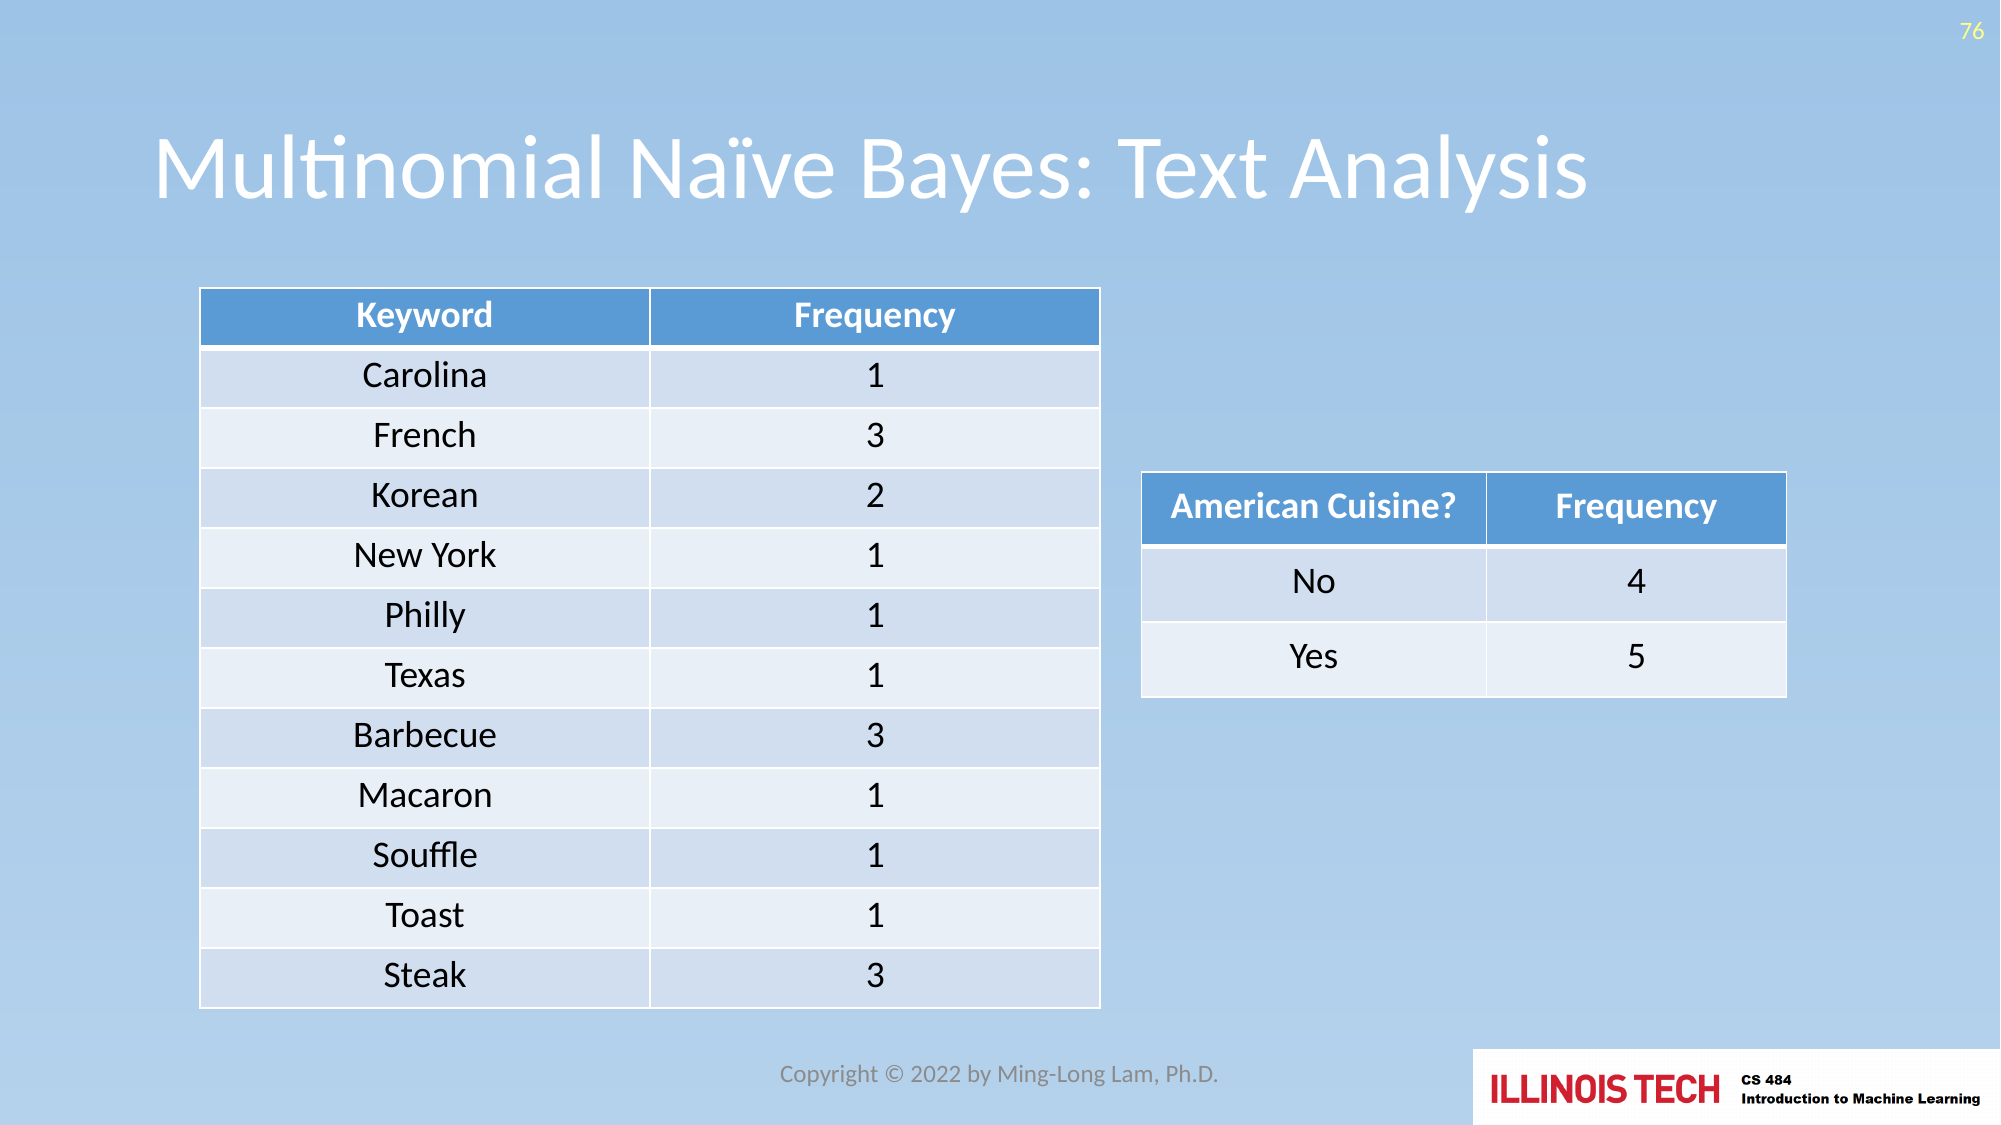

76
# Multinomial Naïve Bayes: Text Analysis
| Keyword | Frequency |
| --- | --- |
| Carolina | 1 |
| French | 3 |
| Korean | 2 |
| New York | 1 |
| Philly | 1 |
| Texas | 1 |
| Barbecue | 3 |
| Macaron | 1 |
| Souffle | 1 |
| Toast | 1 |
| Steak | 3 |
| American Cuisine? | Frequency |
| --- | --- |
| No | 4 |
| Yes | 5 |
Copyright © 2022 by Ming-Long Lam, Ph.D.